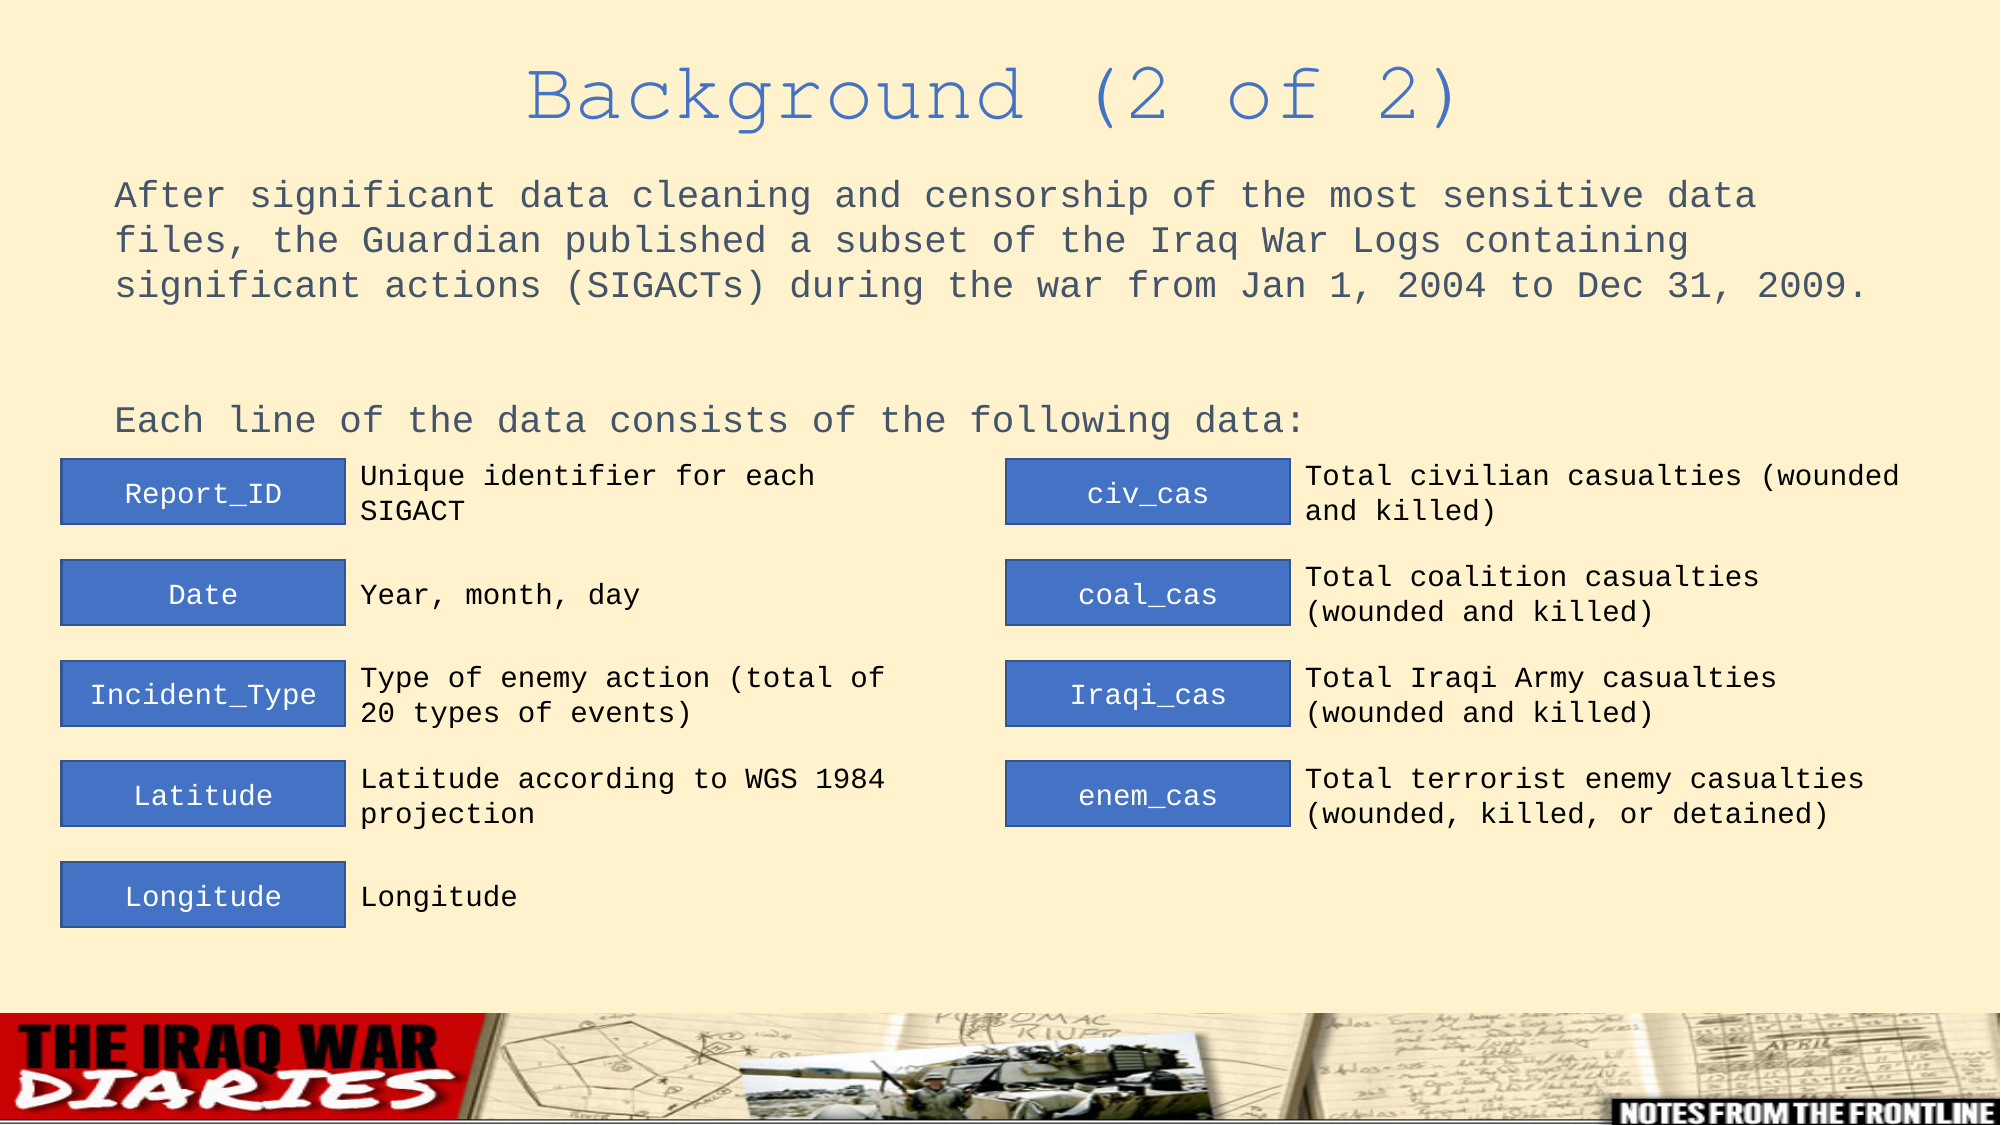

Background (2 of 2)
After significant data cleaning and censorship of the most sensitive data files, the Guardian published a subset of the Iraq War Logs containing significant actions (SIGACTs) during the war from Jan 1, 2004 to Dec 31, 2009.
Each line of the data consists of the following data:
Report_ID
Unique identifier for each SIGACT
civ_cas
Total civilian casualties (wounded and killed)
Date
Year, month, day
coal_cas
Total coalition casualties (wounded and killed)
Incident_Type
Type of enemy action (total of 20 types of events)
Iraqi_cas
Total Iraqi Army casualties (wounded and killed)
enem_cas
Total terrorist enemy casualties (wounded, killed, or detained)
Latitude
Latitude according to WGS 1984 projection
Longitude
Longitude